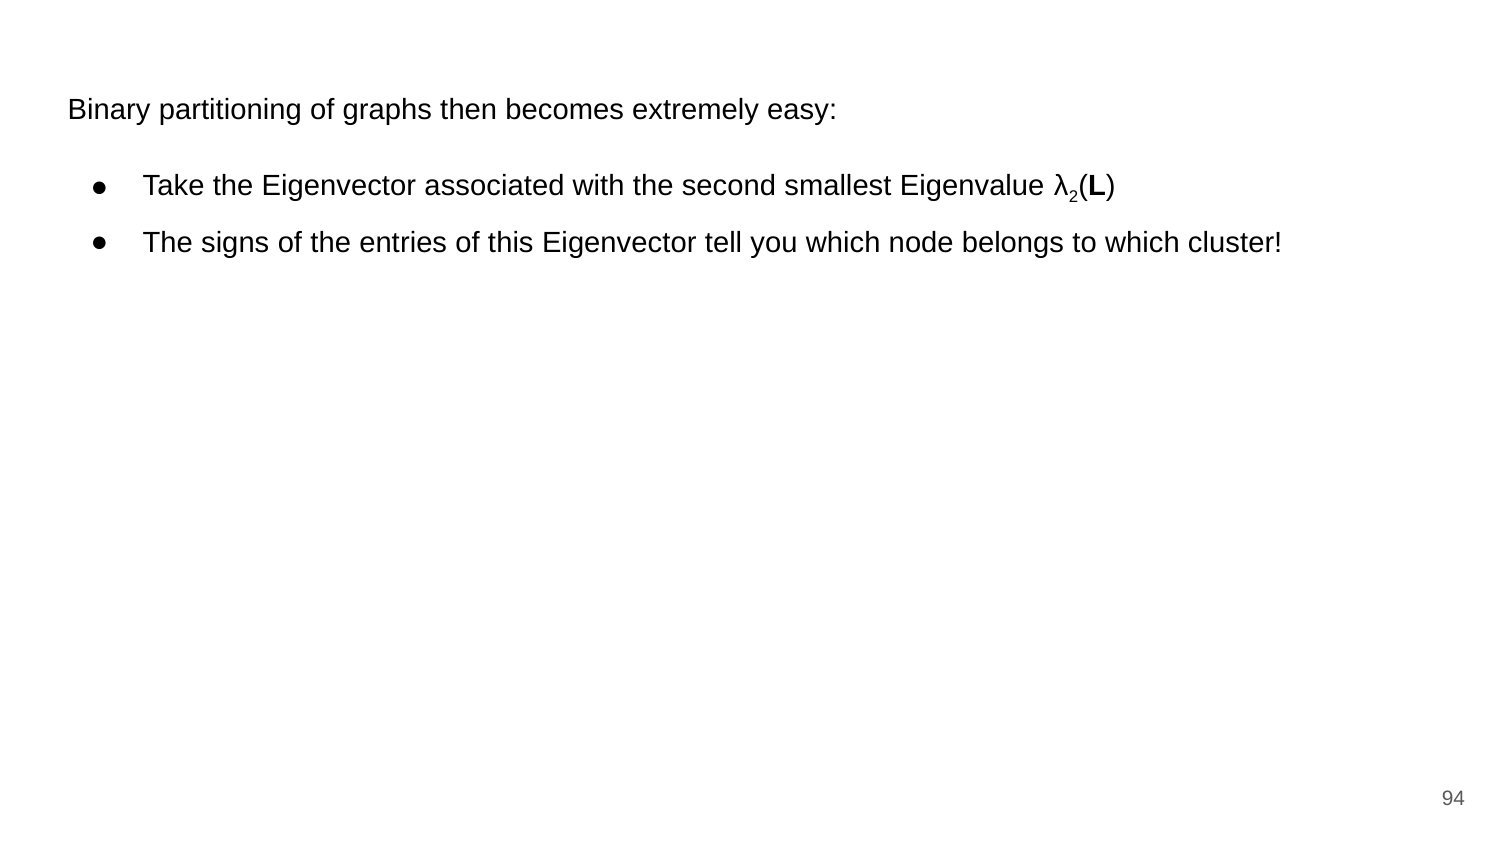

Binary partitioning of graphs then becomes extremely easy:
Take the Eigenvector associated with the second smallest Eigenvalue λ2(L)
The signs of the entries of this Eigenvector tell you which node belongs to which cluster!
94